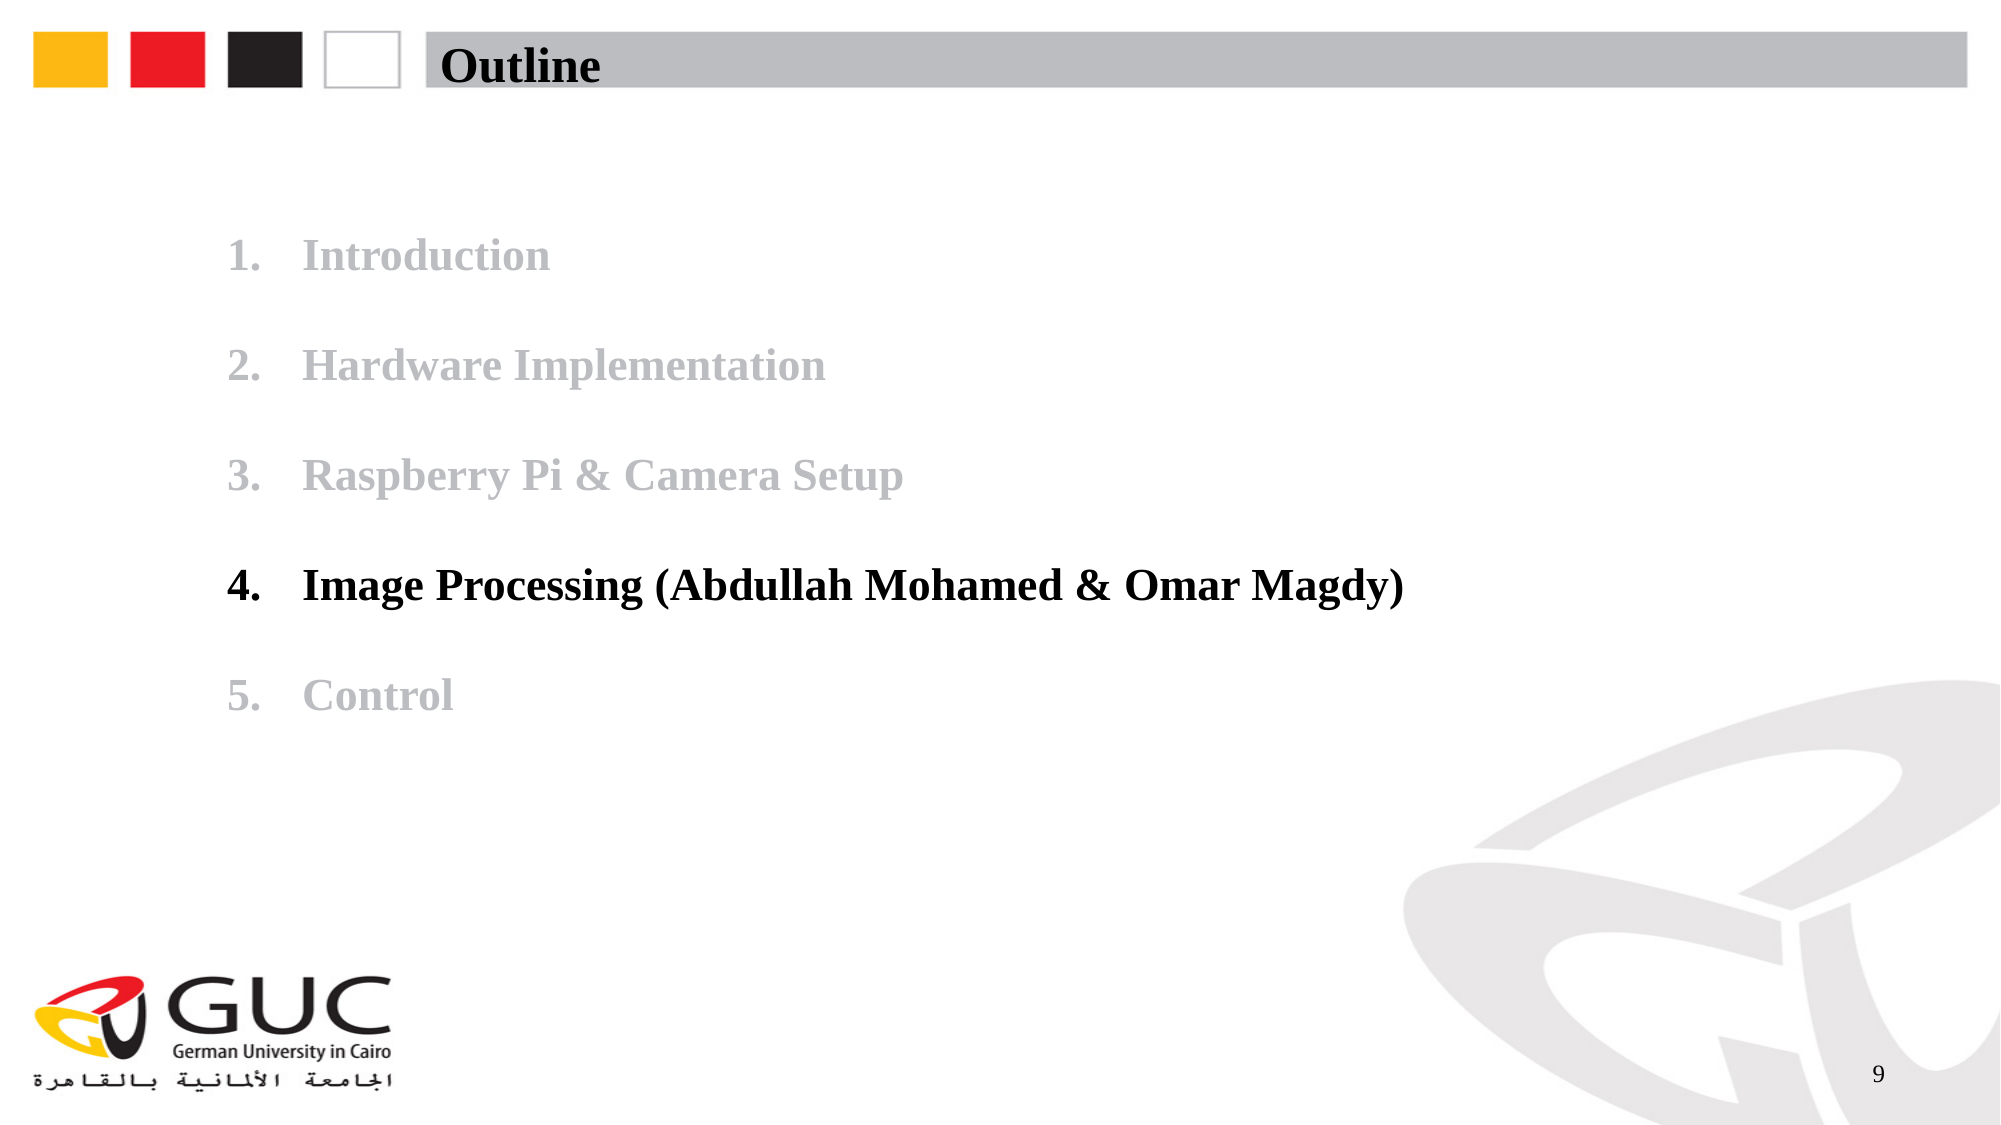

# Outline
Introduction
Hardware Implementation
Raspberry Pi & Camera Setup
Image Processing (Abdullah Mohamed & Omar Magdy)
Control
9